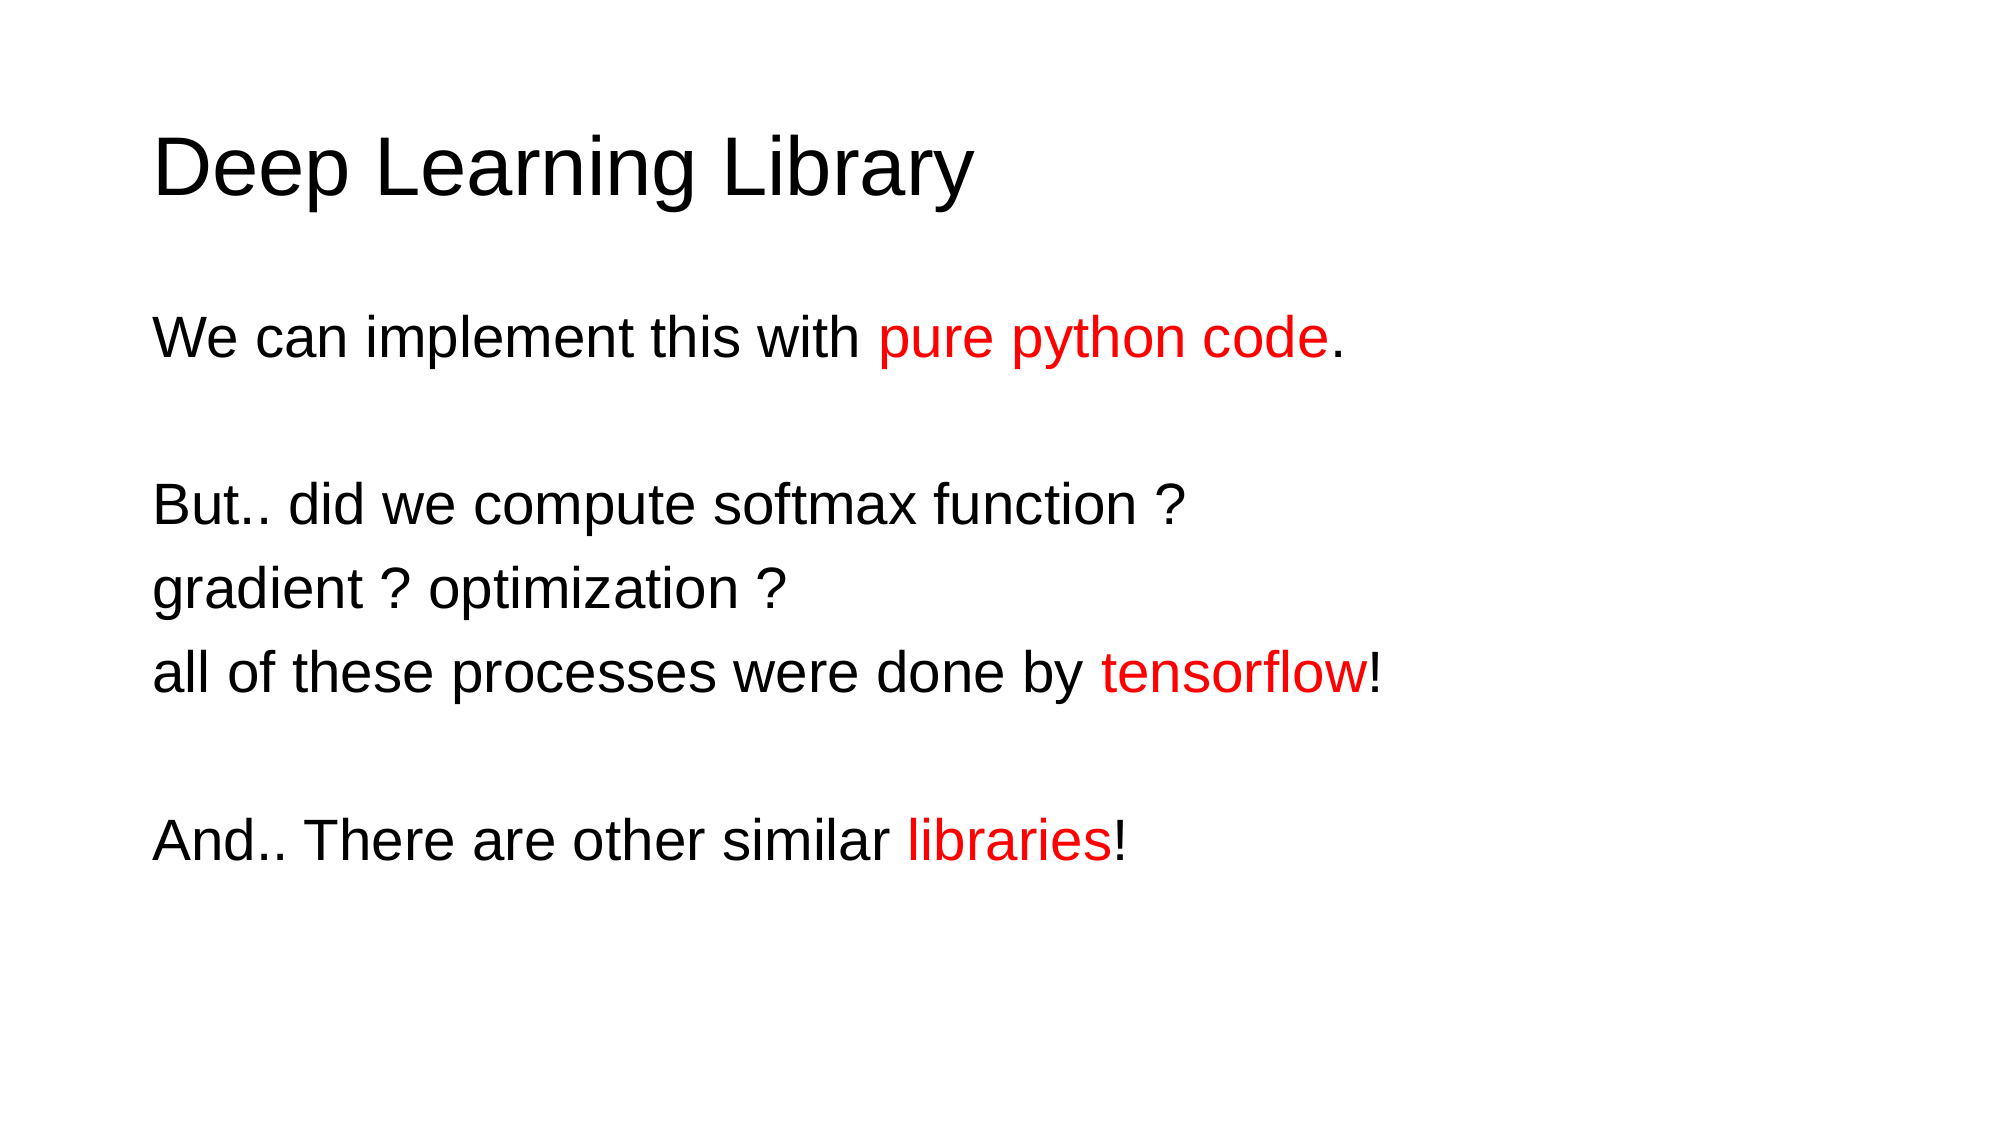

# Deep Learning Library
We can implement this with pure python code.

But.. did we compute softmax function ?
gradient ? optimization ?
all of these processes were done by tensorflow!

And.. There are other similar libraries!